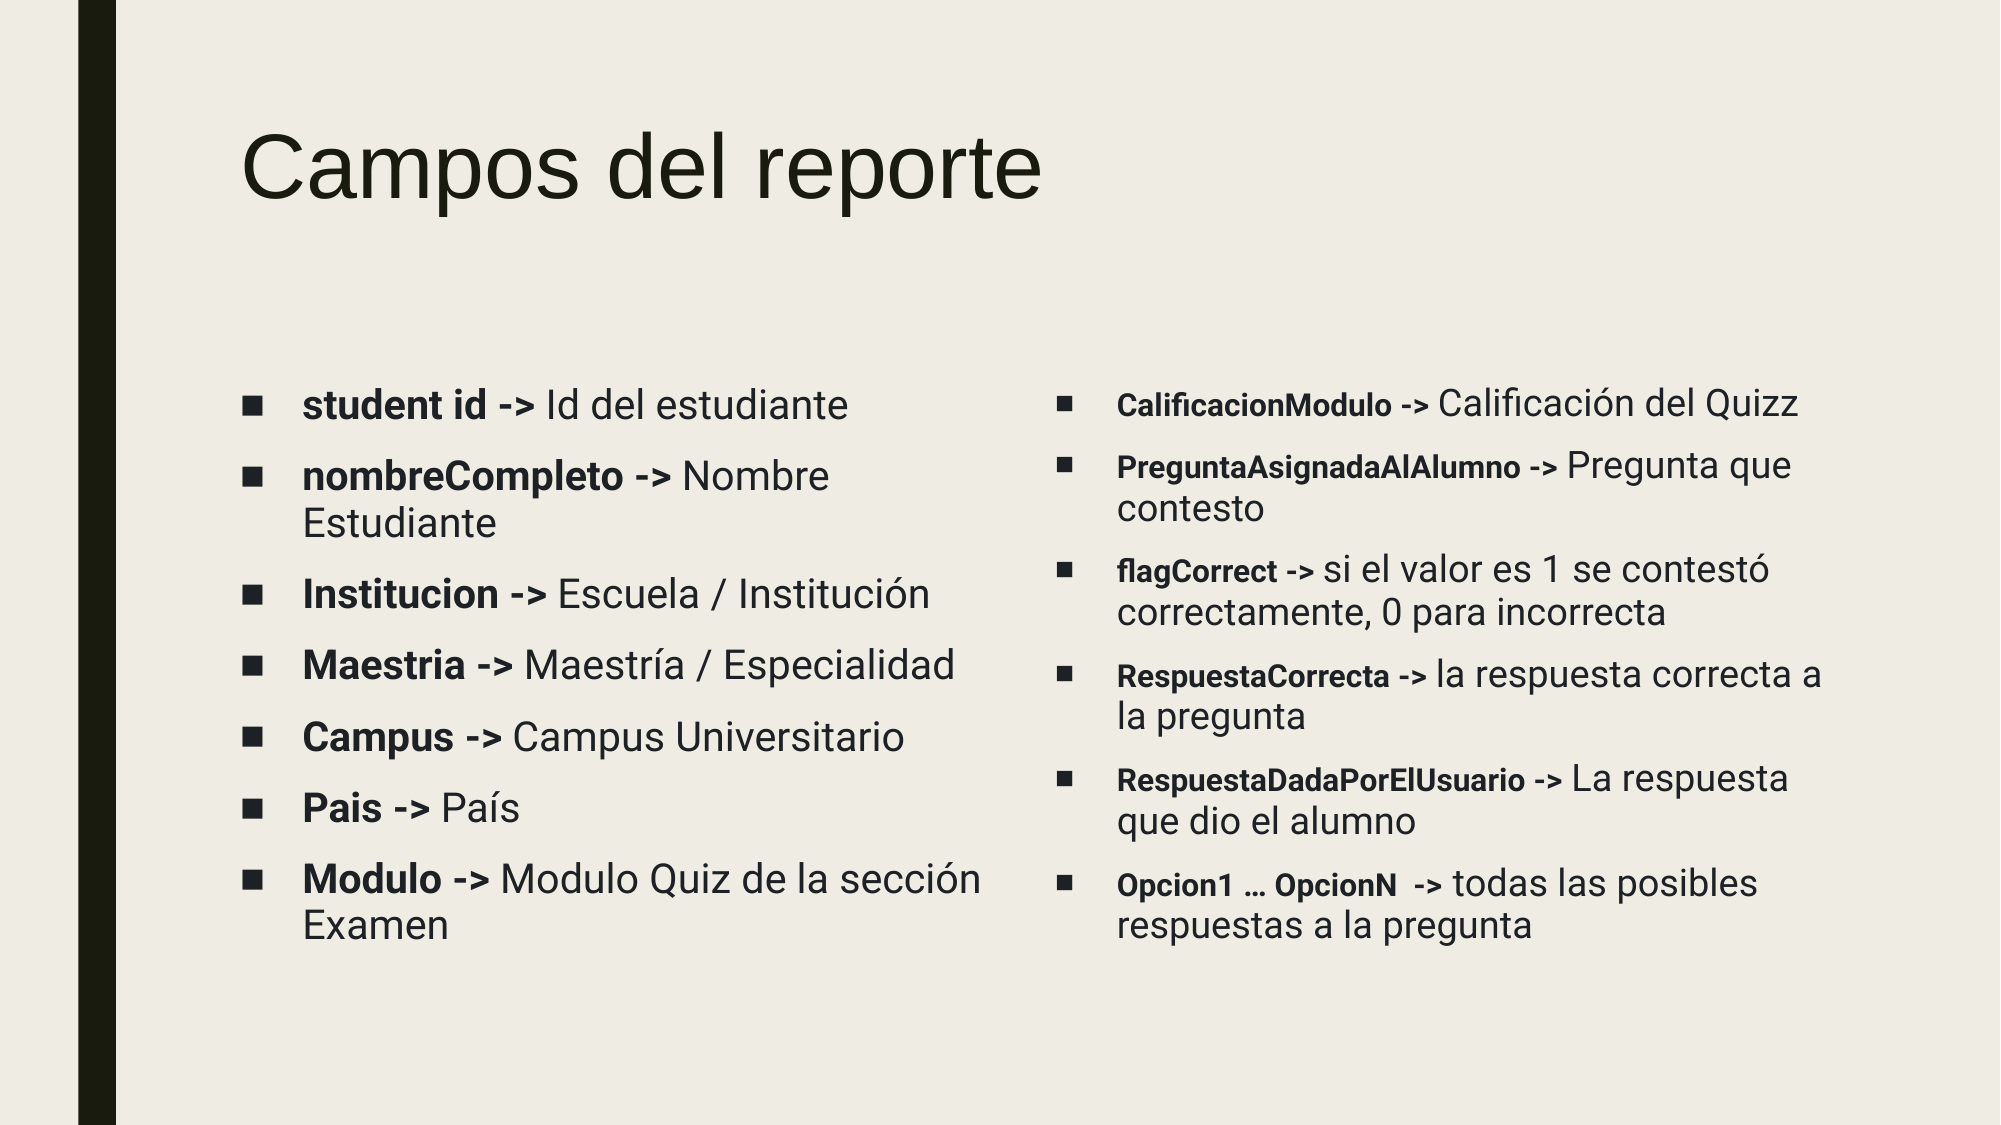

# Campos del reporte
student id -> Id del estudiante
nombreCompleto -> Nombre Estudiante
Institucion -> Escuela / Institución
Maestria -> Maestría / Especialidad
Campus -> Campus Universitario
Pais -> País
Modulo -> Modulo Quiz de la sección Examen

CalificacionModulo -> Calificación del Quizz
PreguntaAsignadaAlAlumno -> Pregunta que contesto
flagCorrect -> si el valor es 1 se contestó correctamente, 0 para incorrecta
RespuestaCorrecta -> la respuesta correcta a la pregunta
RespuestaDadaPorElUsuario -> La respuesta que dio el alumno
Opcion1 … OpcionN  -> todas las posibles respuestas a la pregunta